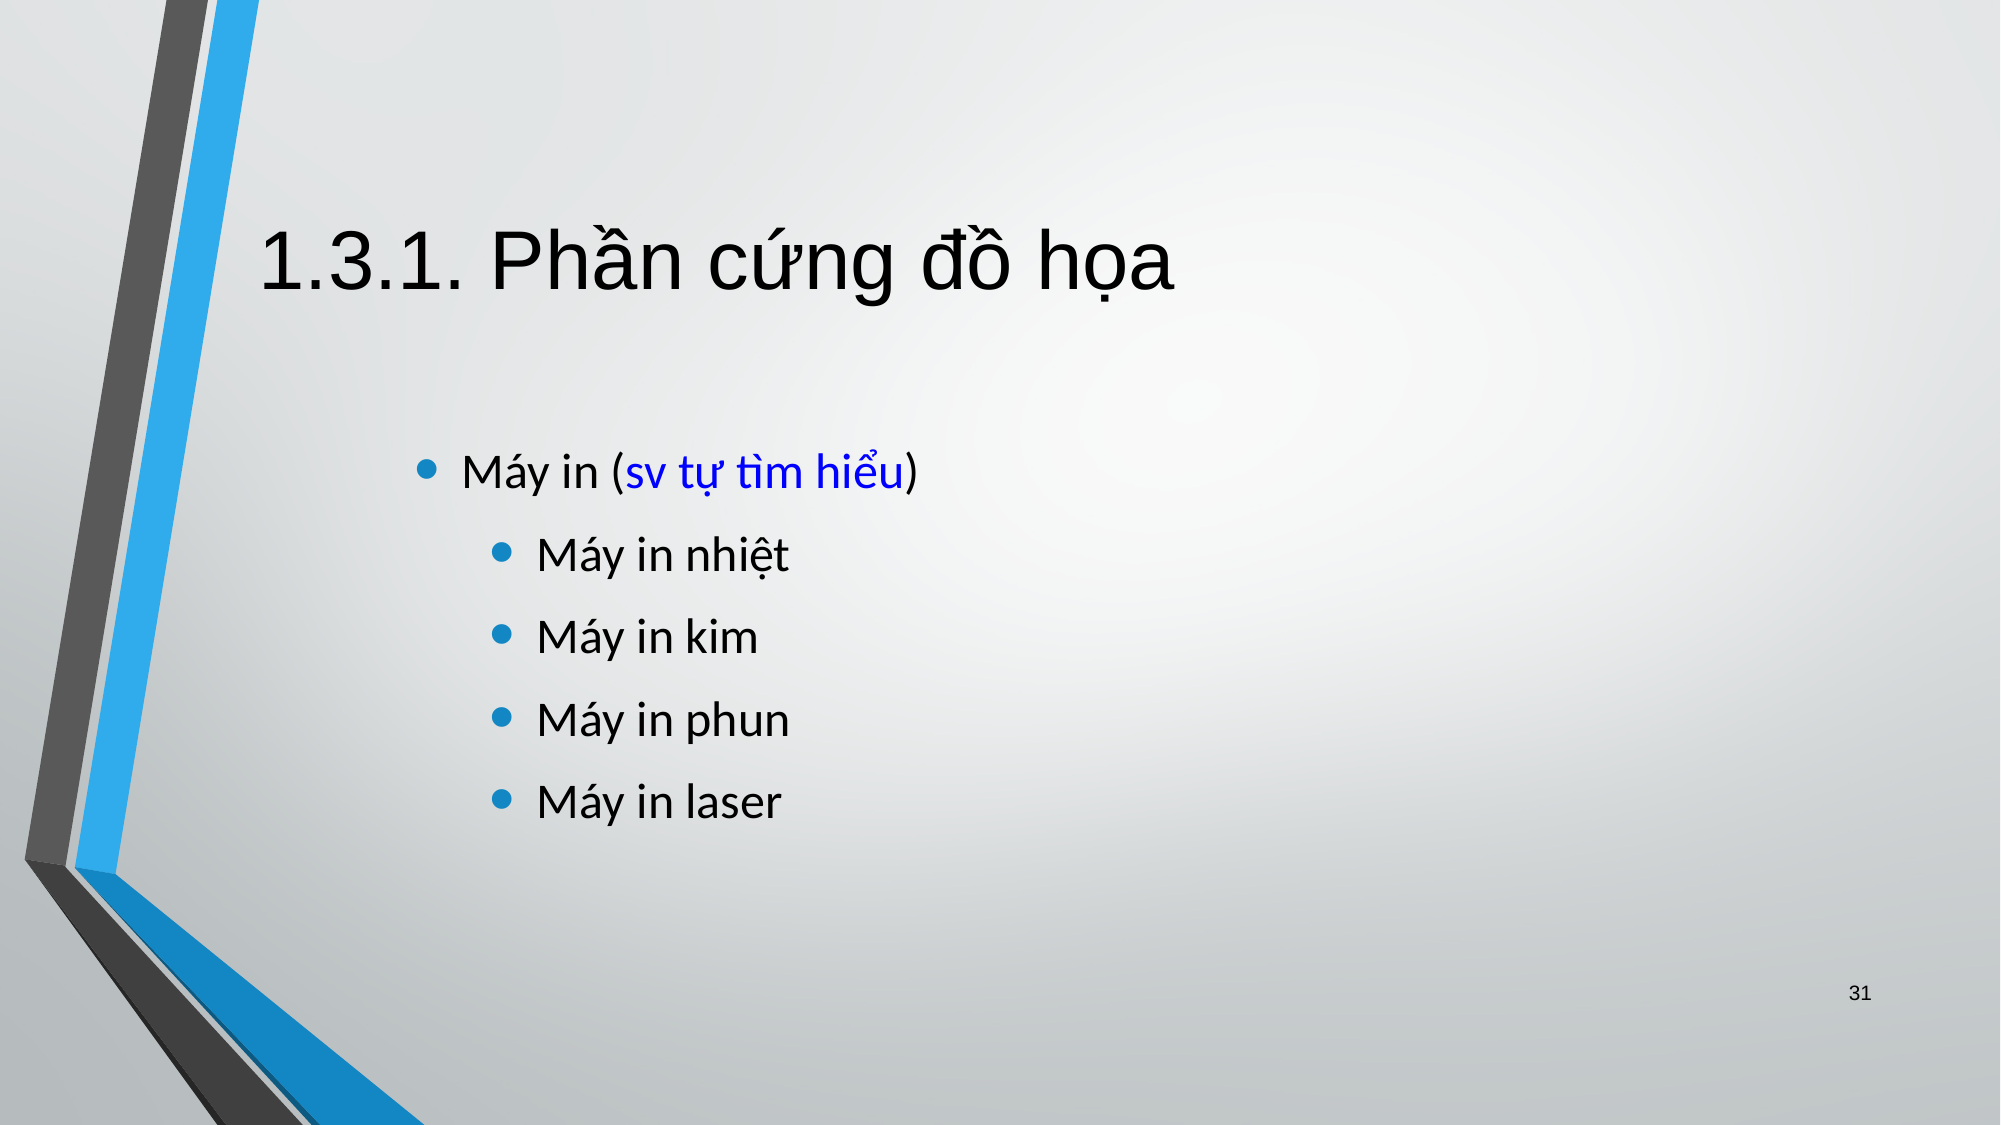

# 1.3.1. Phần cứng đồ họa
Máy in (sv tự tìm hiểu)
Máy in nhiệt
Máy in kim
Máy in phun
Máy in laser

31